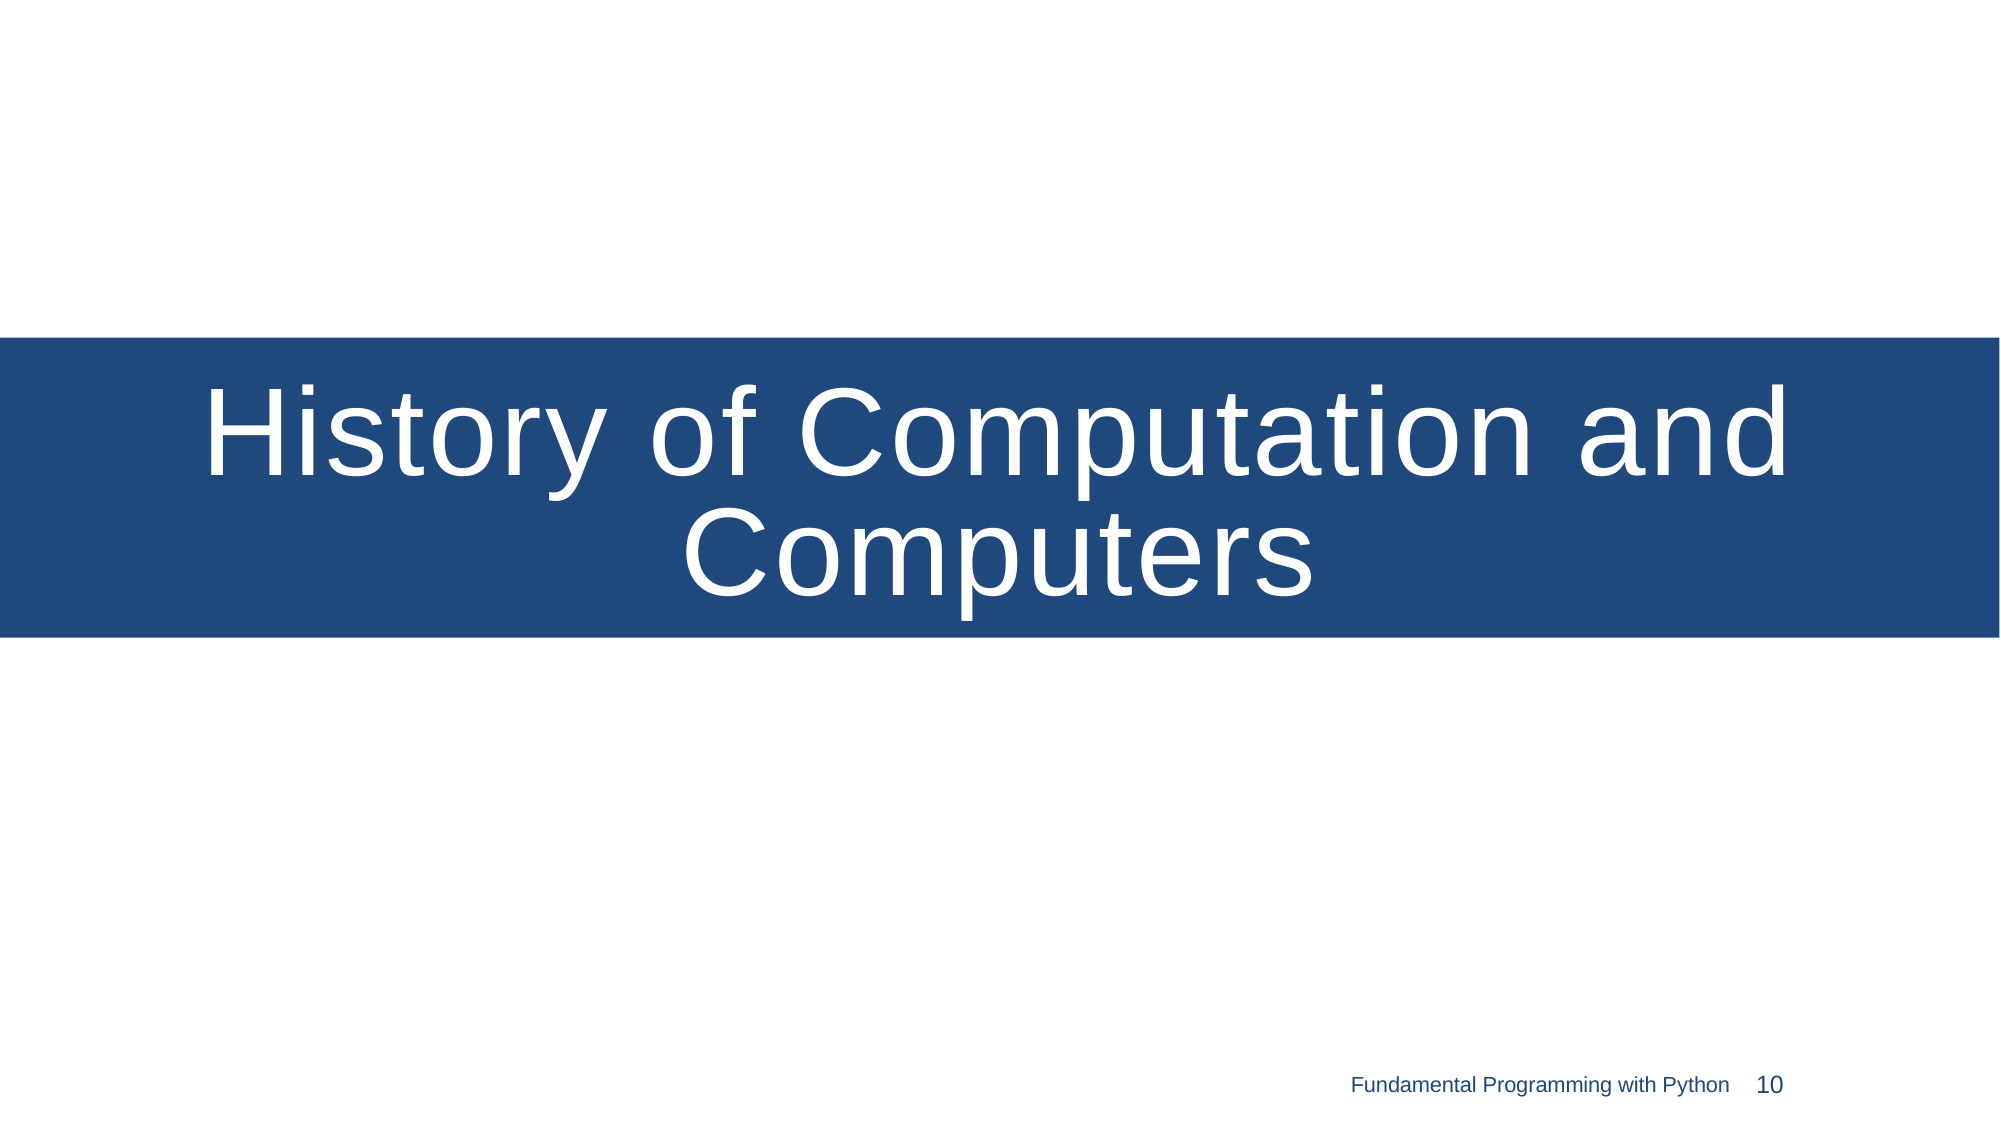

# History of Computation and Computers
Fundamental Programming with Python
10